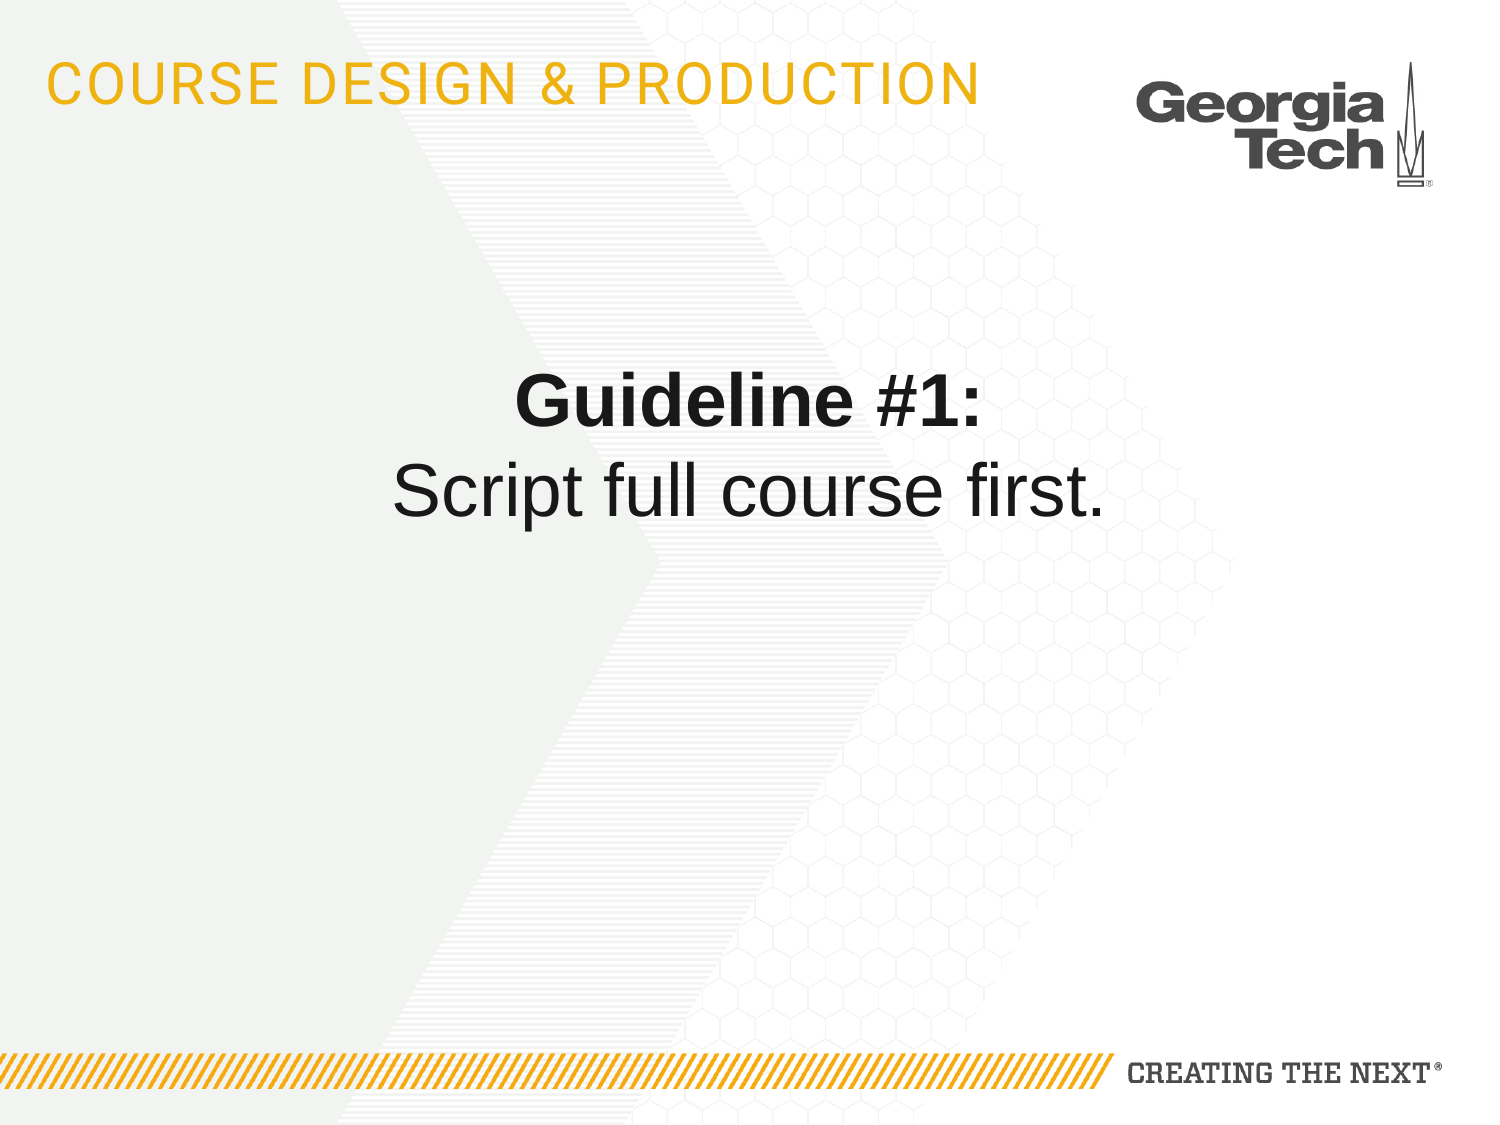

# Course Design & production
Guideline #1:
Script full course first.